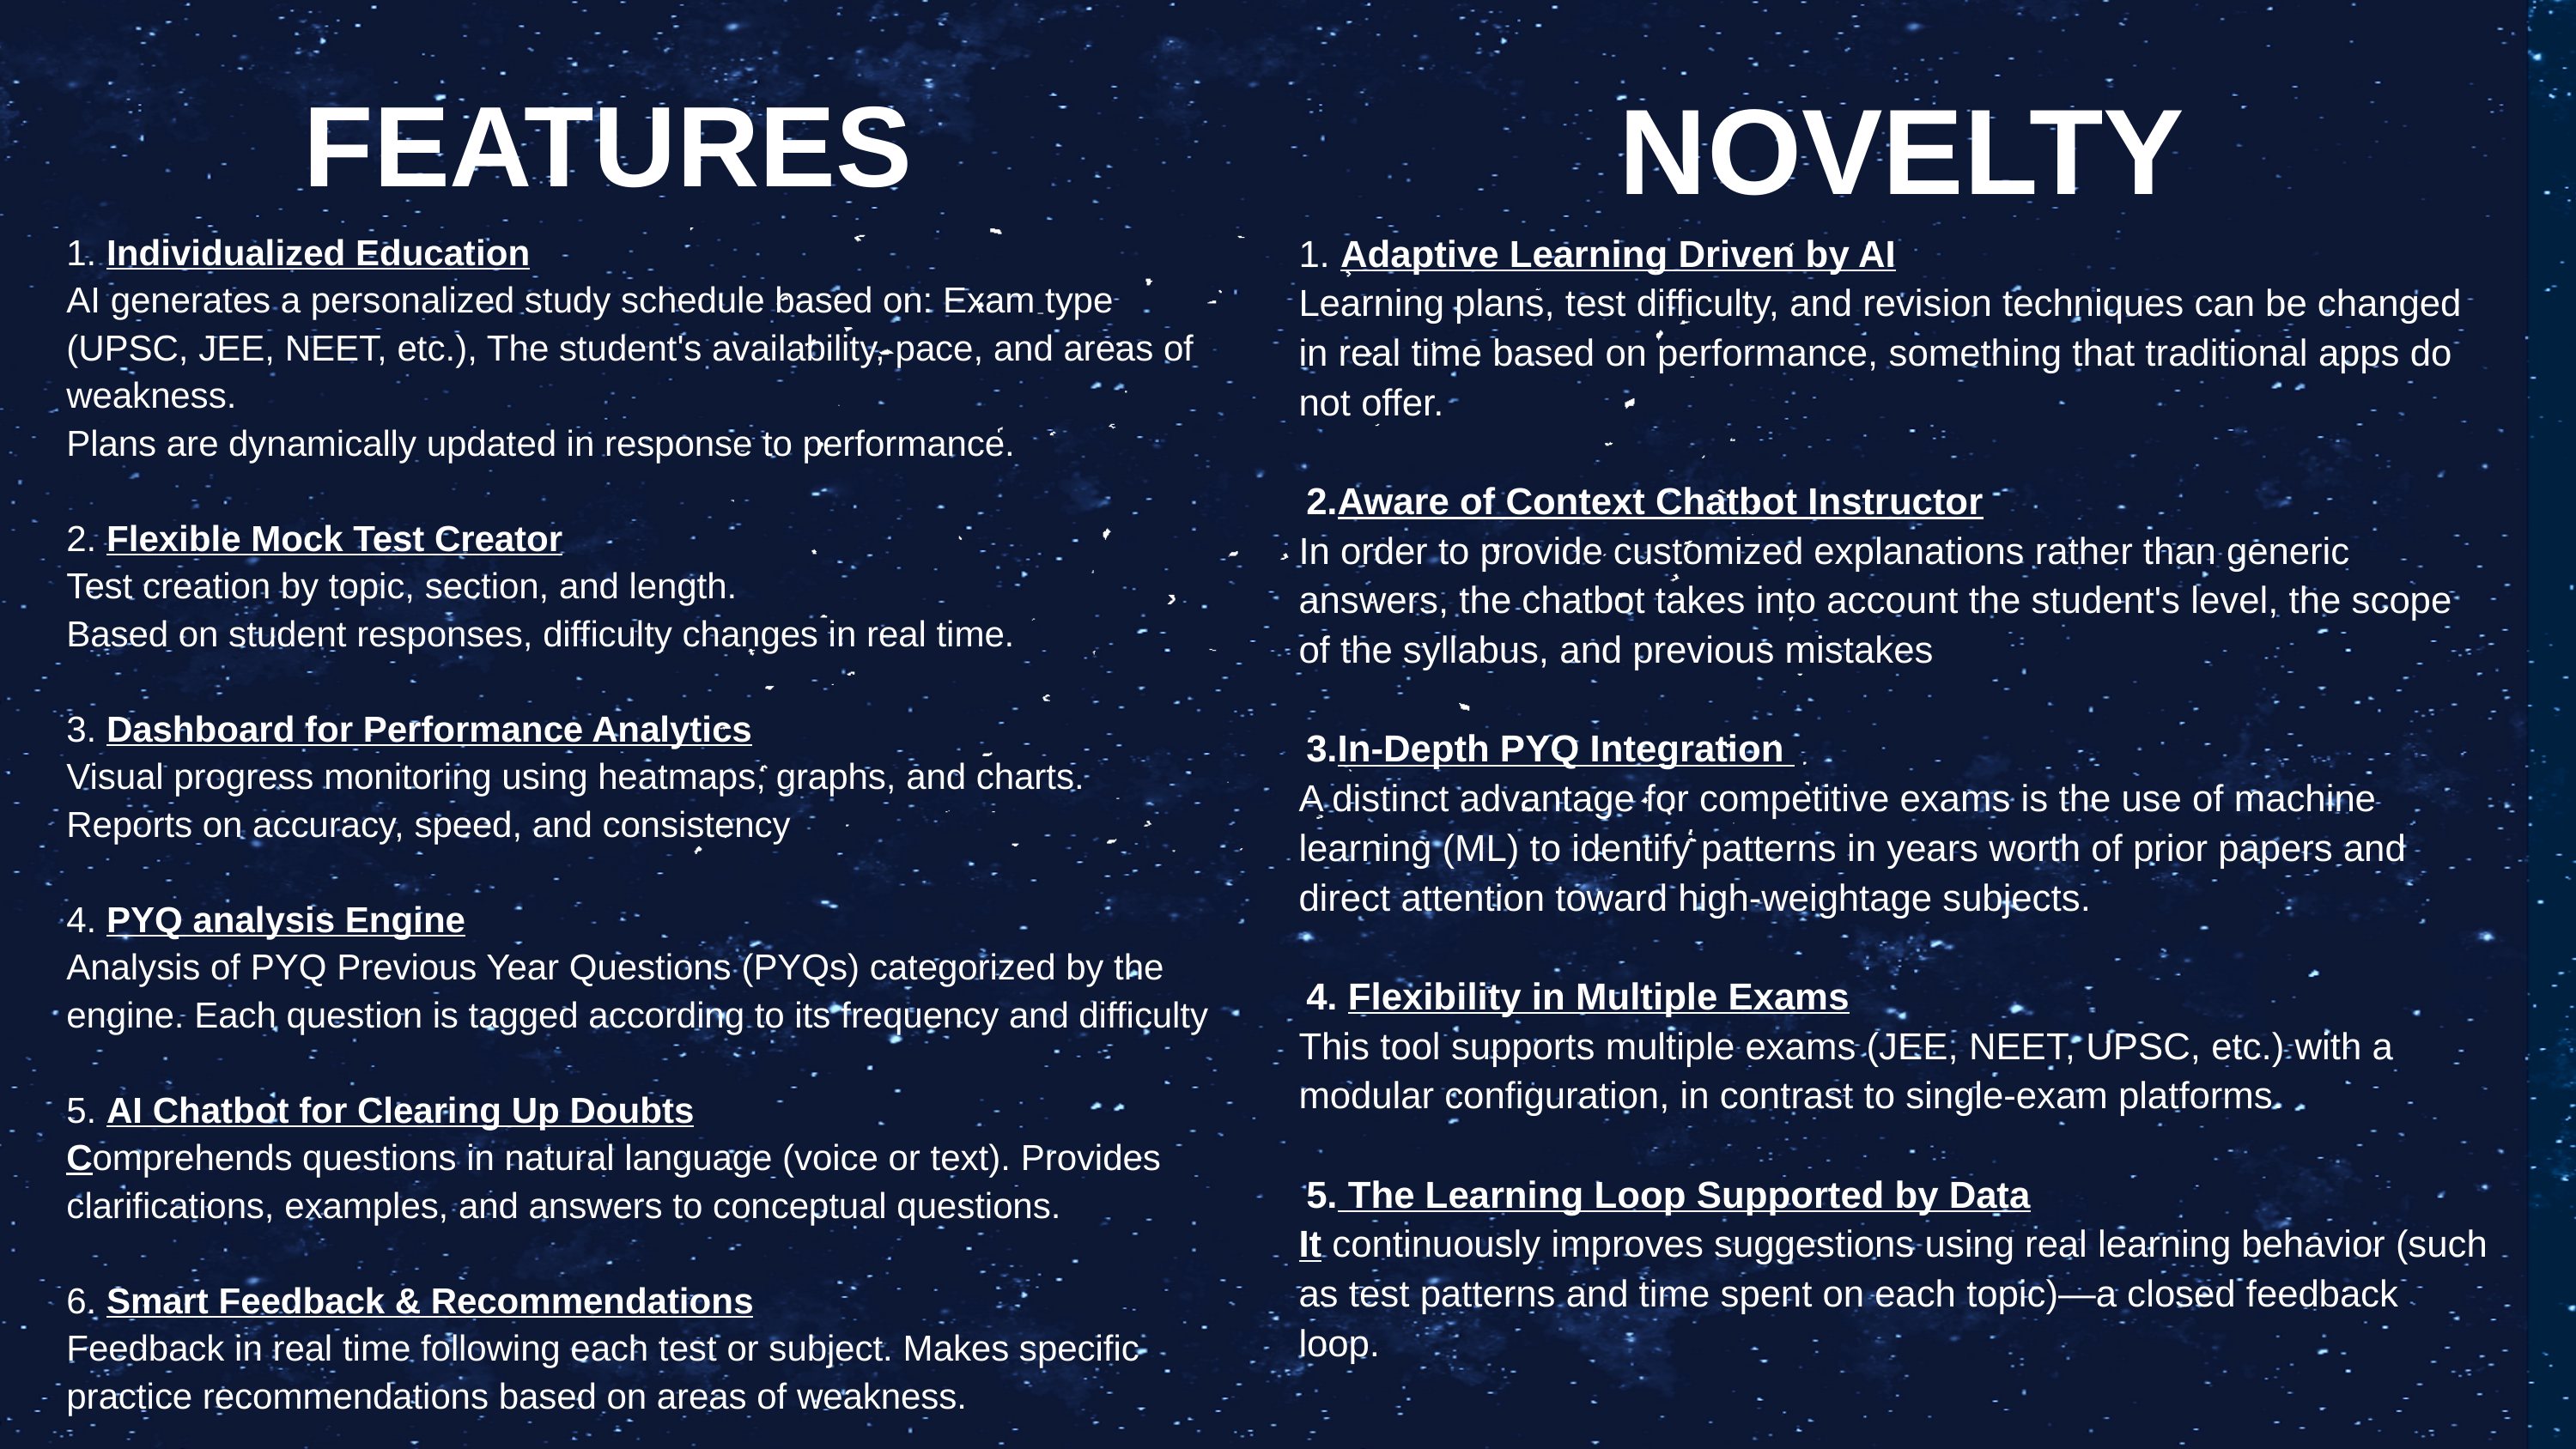

NOVELTY
FEATURES
1. Individualized Education
AI generates a personalized study schedule based on: Exam type (UPSC, JEE, NEET, etc.), The student's availability, pace, and areas of weakness.
Plans are dynamically updated in response to performance.

2. Flexible Mock Test Creator
Test creation by topic, section, and length.
Based on student responses, difficulty changes in real time.

3. Dashboard for Performance Analytics
Visual progress monitoring using heatmaps, graphs, and charts.
Reports on accuracy, speed, and consistency

4. PYQ analysis Engine
Analysis of PYQ Previous Year Questions (PYQs) categorized by the engine. Each question is tagged according to its frequency and difficulty

5. AI Chatbot for Clearing Up Doubts
Comprehends questions in natural language (voice or text). Provides clarifications, examples, and answers to conceptual questions.

6. Smart Feedback & Recommendations
Feedback in real time following each test or subject. Makes specific practice recommendations based on areas of weakness.

1. Adaptive Learning Driven by AI
Learning plans, test difficulty, and revision techniques can be changed in real time based on performance, something that traditional apps do not offer.

 2.Aware of Context Chatbot Instructor
In order to provide customized explanations rather than generic answers, the chatbot takes into account the student's level, the scope of the syllabus, and previous mistakes

 3.In-Depth PYQ Integration
A distinct advantage for competitive exams is the use of machine learning (ML) to identify patterns in years worth of prior papers and direct attention toward high-weightage subjects.

 4. Flexibility in Multiple Exams
This tool supports multiple exams (JEE, NEET, UPSC, etc.) with a modular configuration, in contrast to single-exam platforms.

 5. The Learning Loop Supported by Data
It continuously improves suggestions using real learning behavior (such as test patterns and time spent on each topic)—a closed feedback loop.